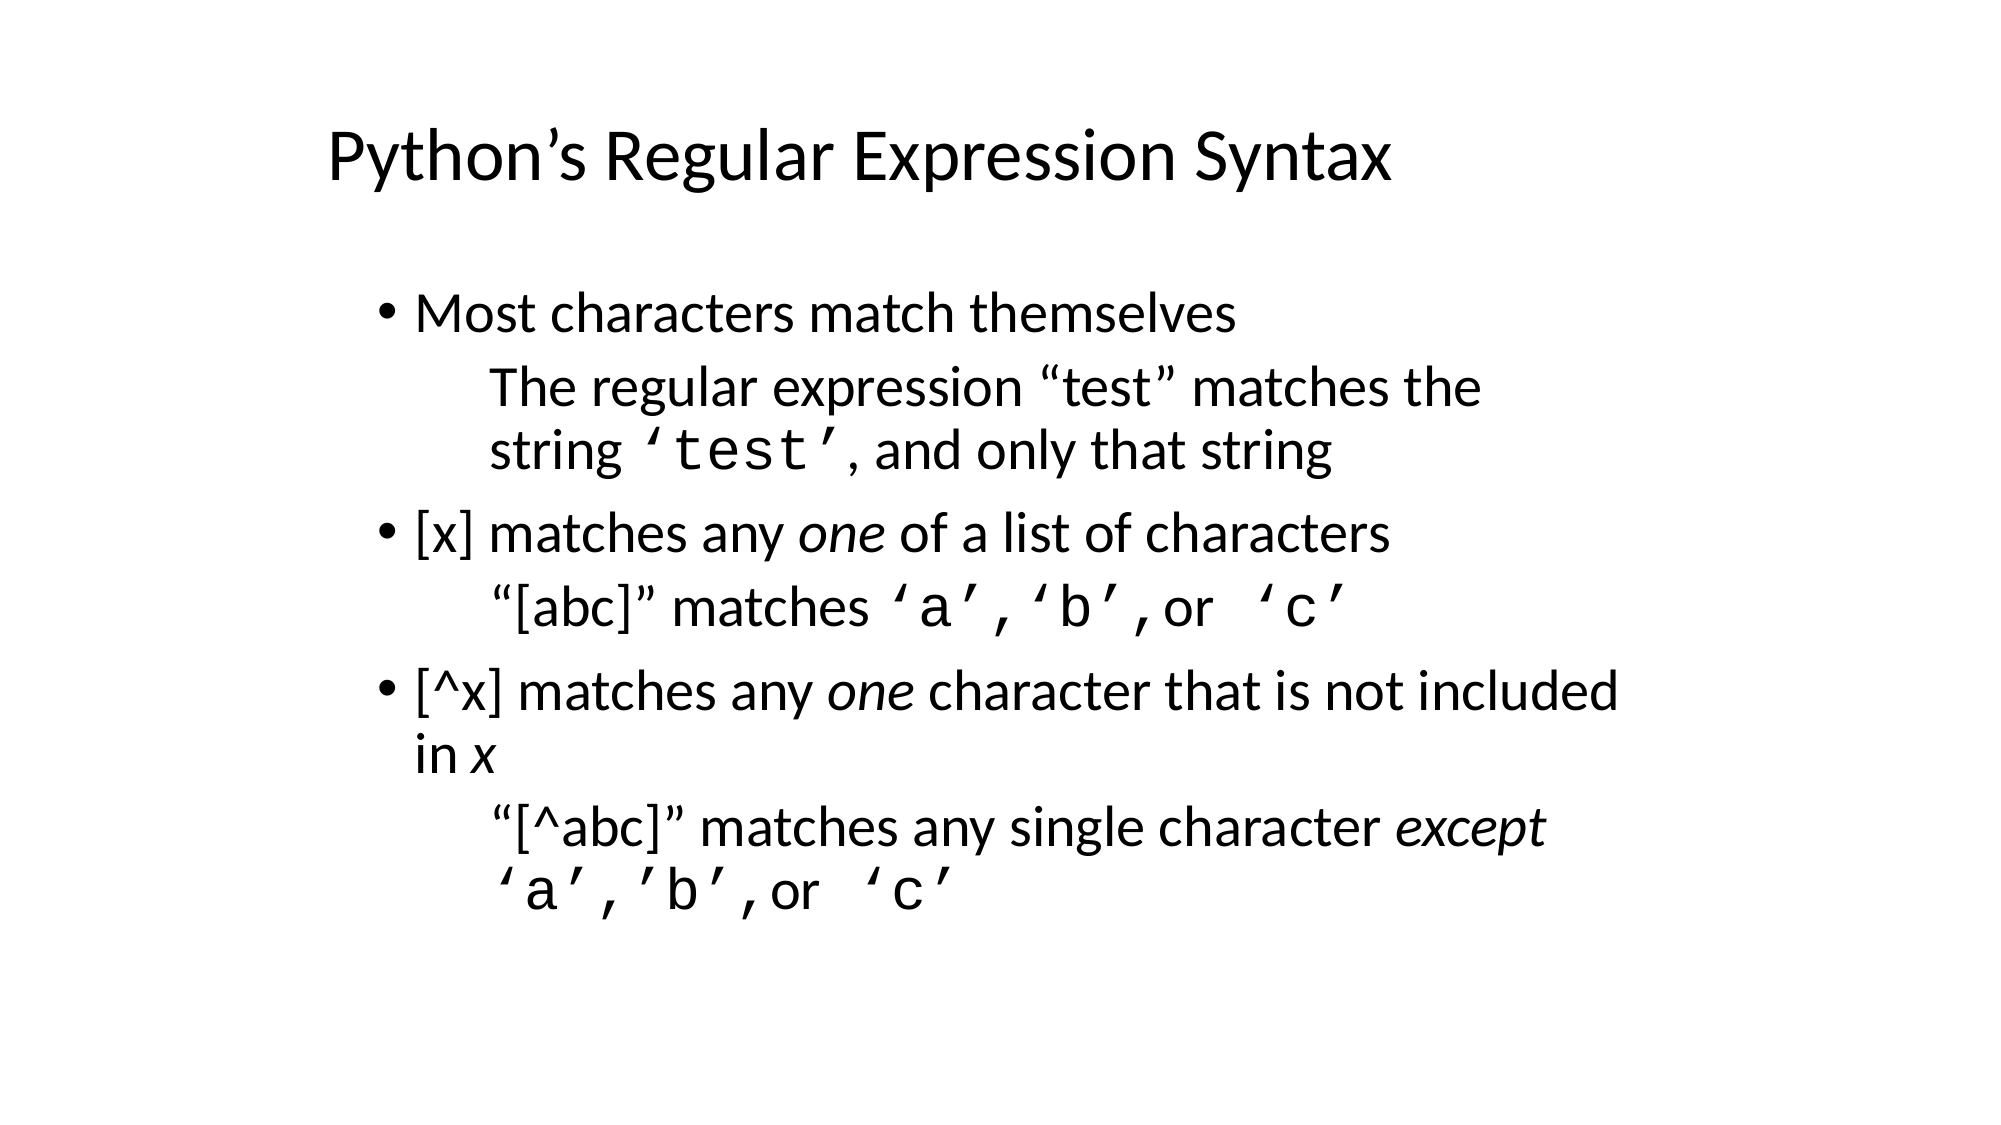

# Python’s Regular Expression Syntax
Most characters match themselves
The regular expression “test” matches the string ‘test’, and only that string
[x] matches any one of a list of characters
“[abc]” matches ‘a’,‘b’,or ‘c’
[^x] matches any one character that is not included in x
“[^abc]” matches any single character except ‘a’,’b’,or ‘c’